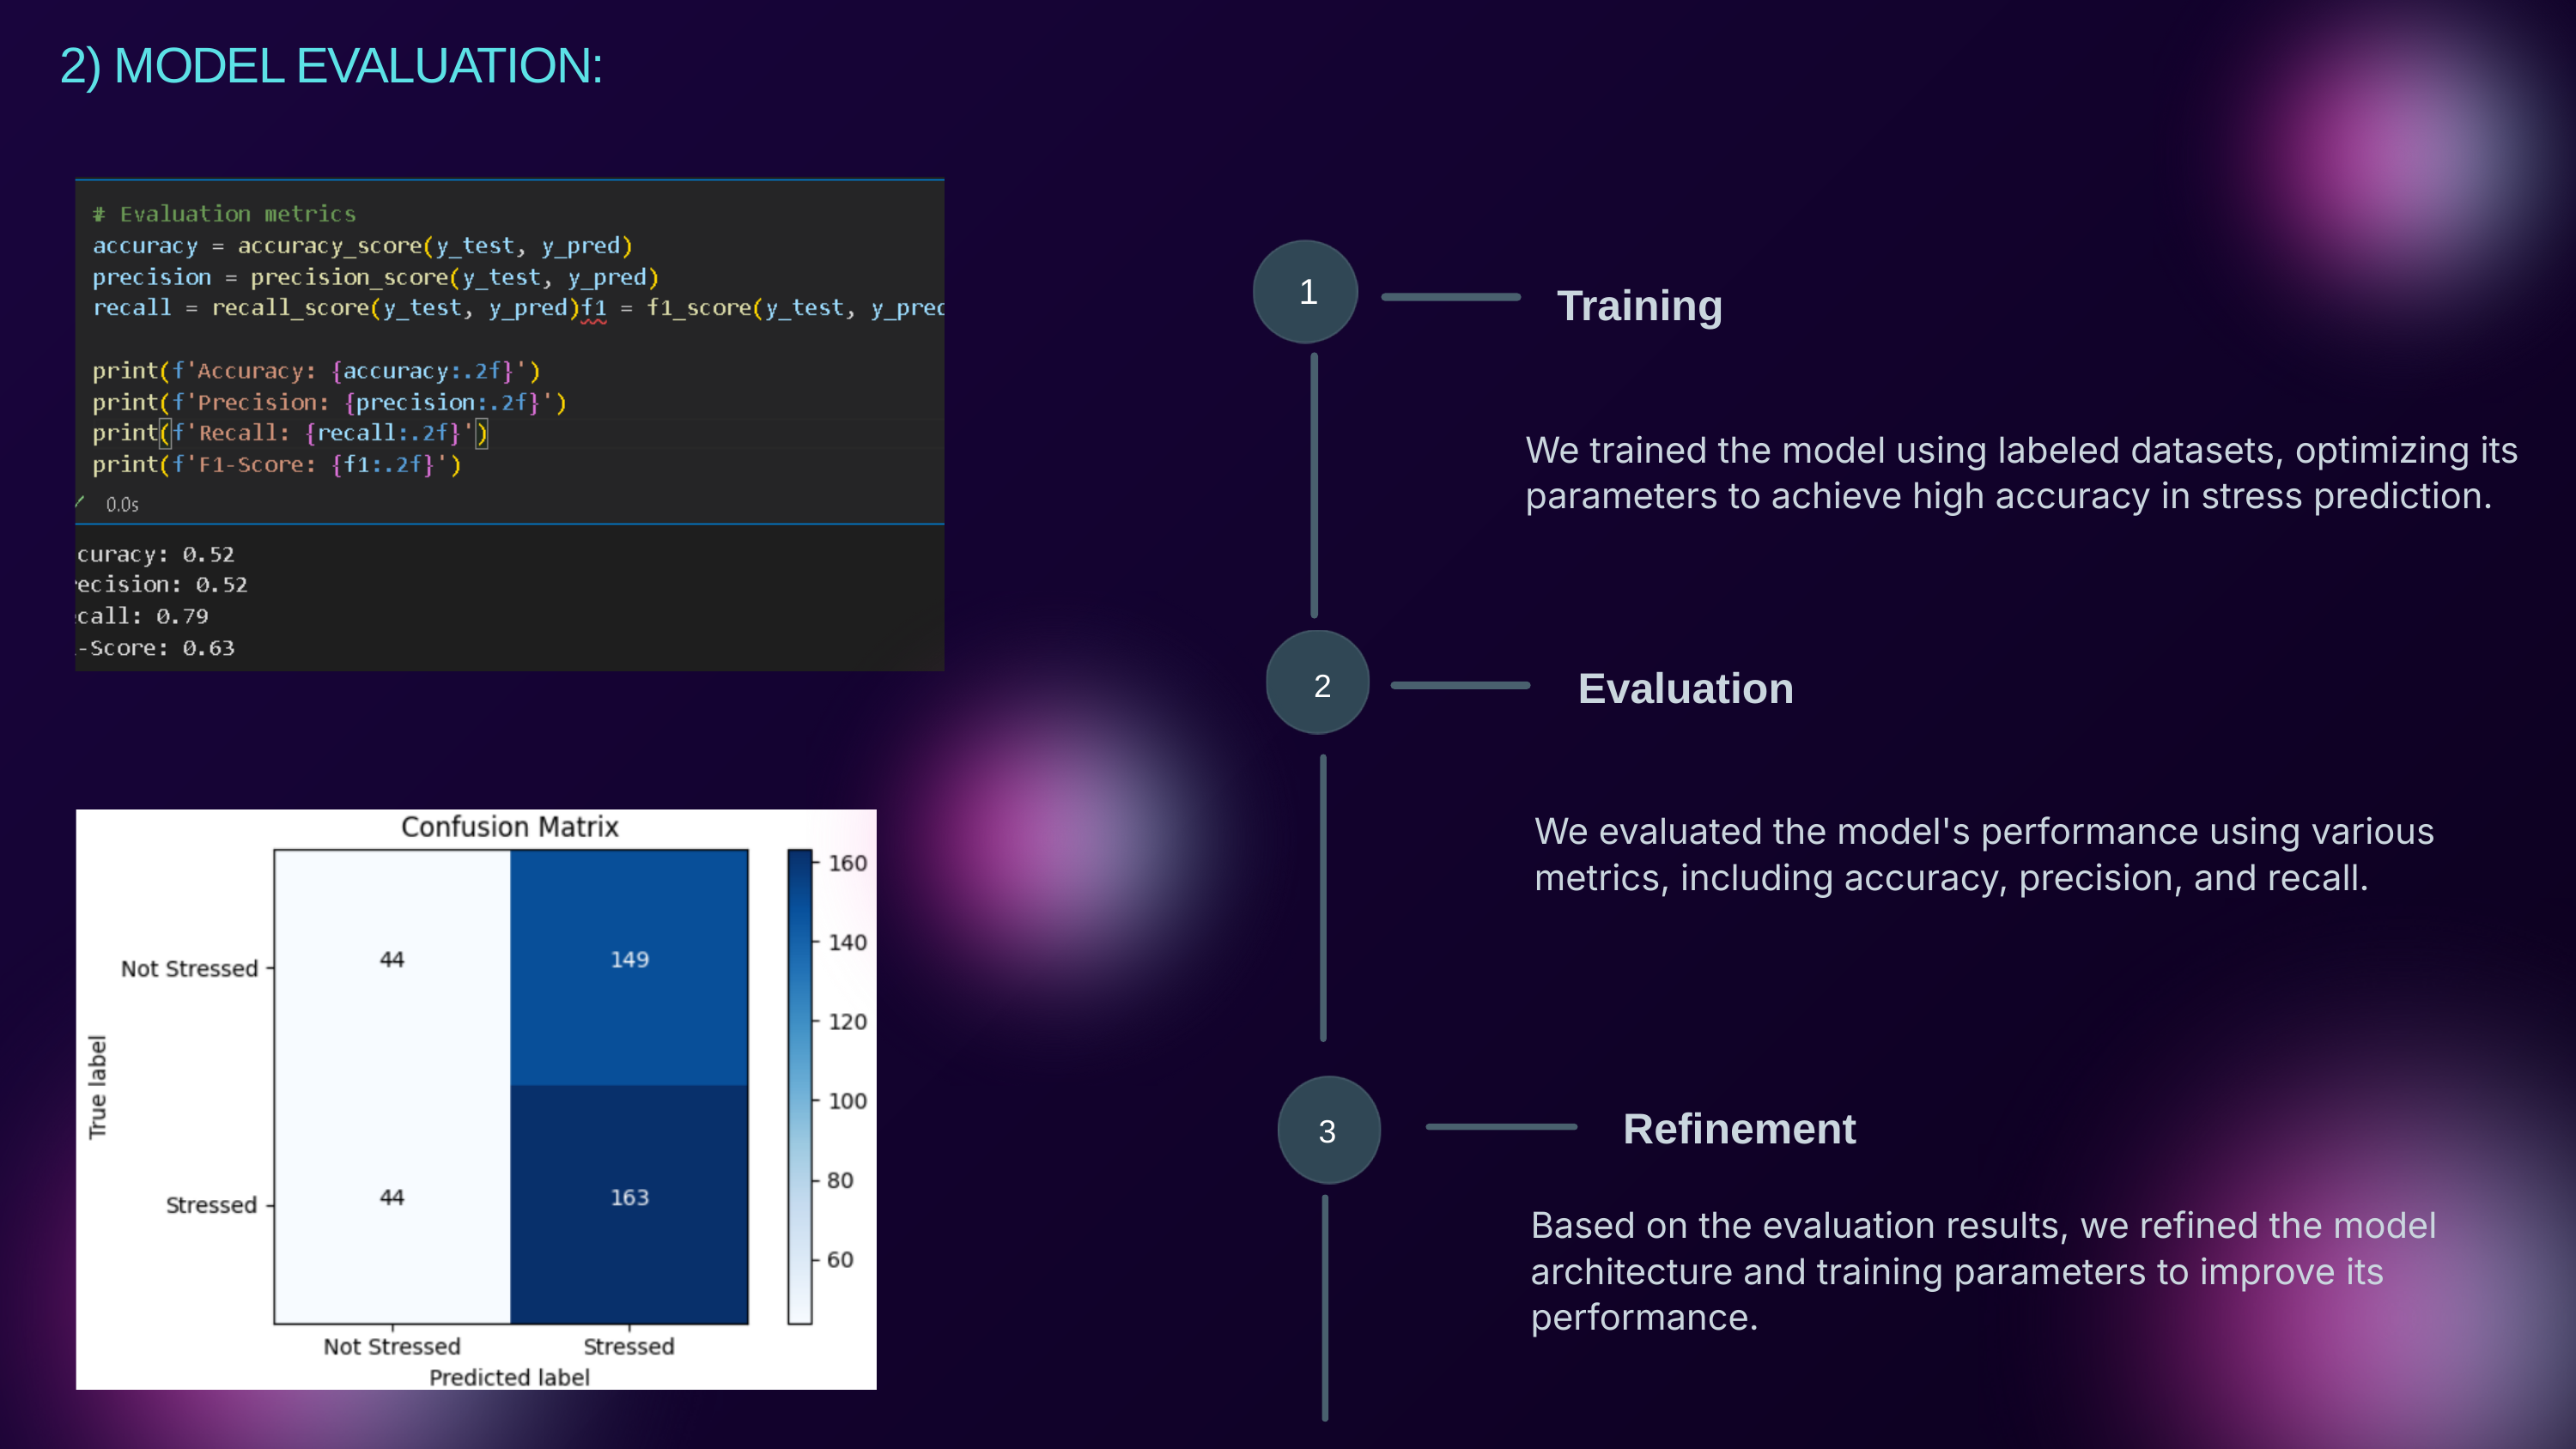

2) MODEL EVALUATION:

1
Training

We trained the model using labeled datasets, optimizing its parameters to achieve high accuracy in stress prediction.

 2
Evaluation

We evaluated the model's performance using various metrics, including accuracy, precision, and recall.

Refinement
3

Based on the evaluation results, we refined the model architecture and training parameters to improve its performance.